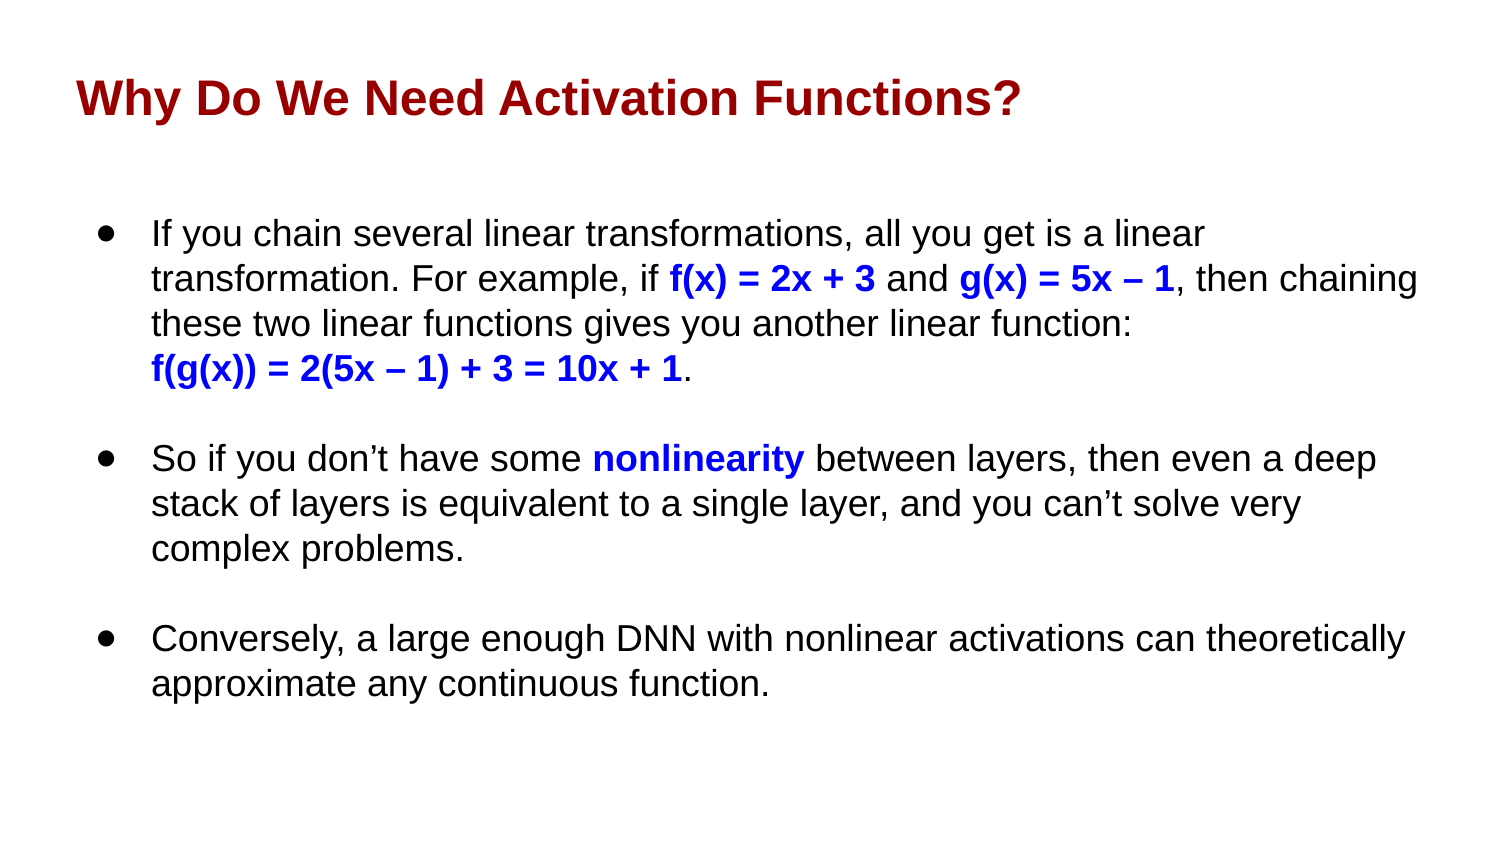

Why Do We Need Activation Functions?

If you chain several linear transformations, all you get is a linear transformation. For example, if f(x) = 2x + 3 and g(x) = 5x – 1, then chaining these two linear functions gives you another linear function:
f(g(x)) = 2(5x – 1) + 3 = 10x + 1.
So if you don’t have some nonlinearity between layers, then even a deep stack of layers is equivalent to a single layer, and you can’t solve very complex problems.
Conversely, a large enough DNN with nonlinear activations can theoretically approximate any continuous function.